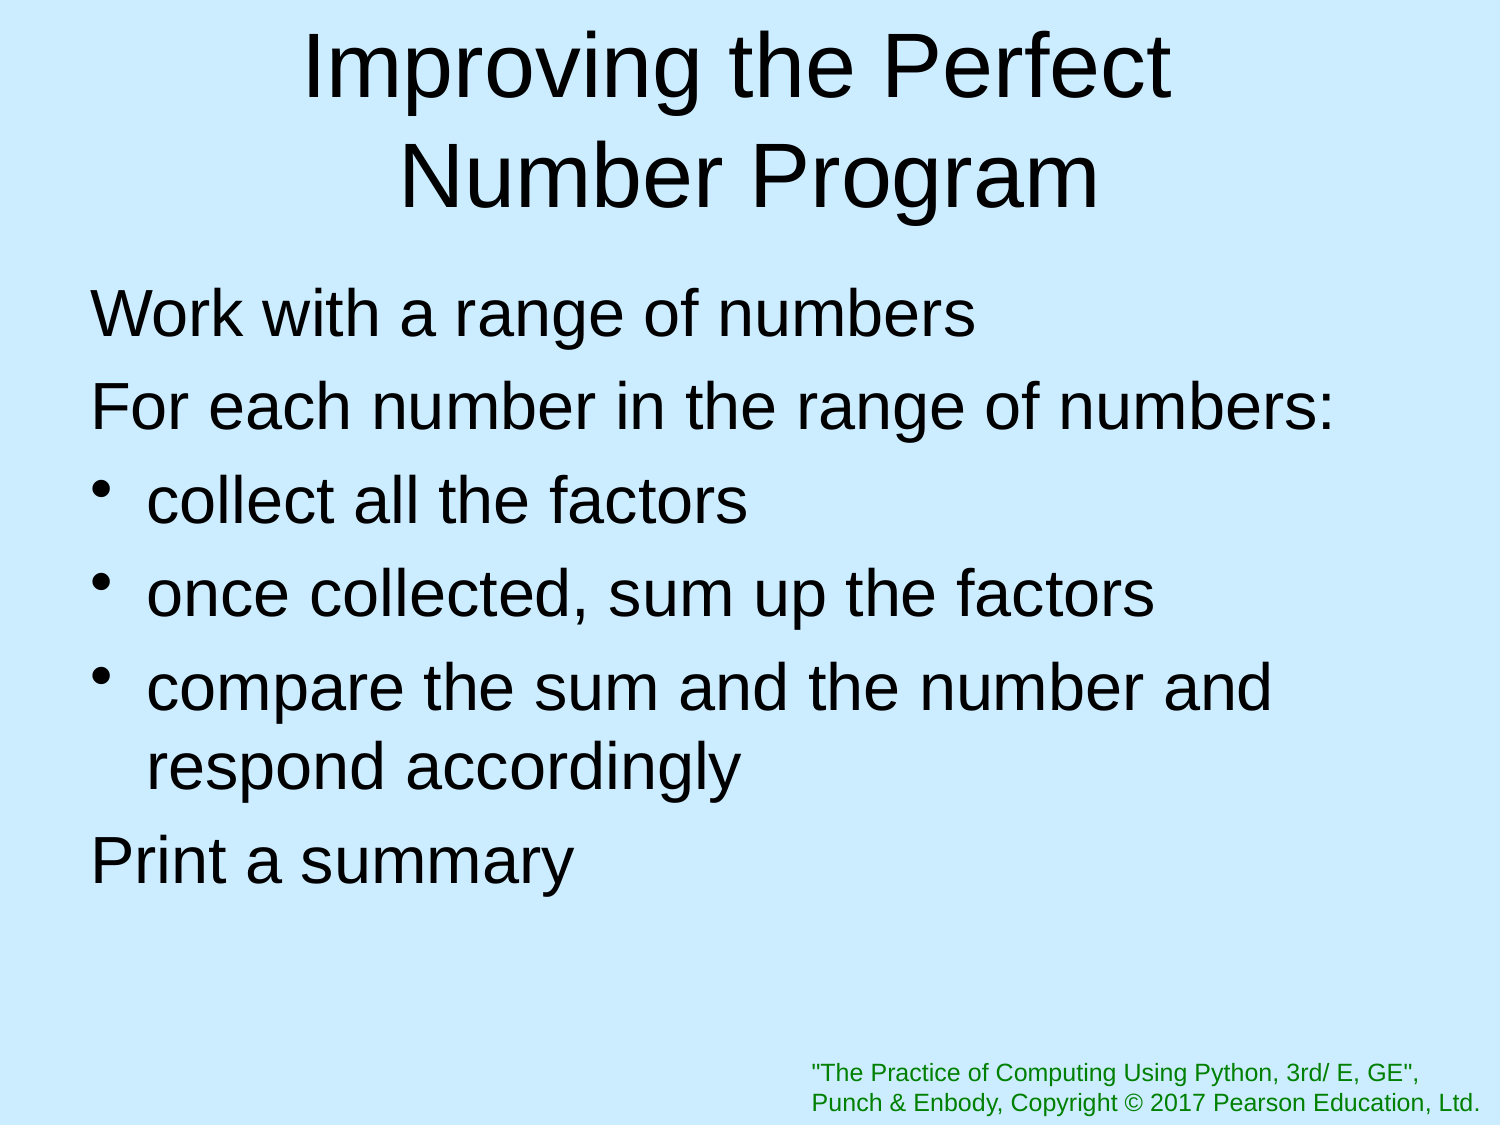

# Improving the Perfect Number Program
Work with a range of numbers
For each number in the range of numbers:
collect all the factors
once collected, sum up the factors
compare the sum and the number and respond accordingly
Print a summary